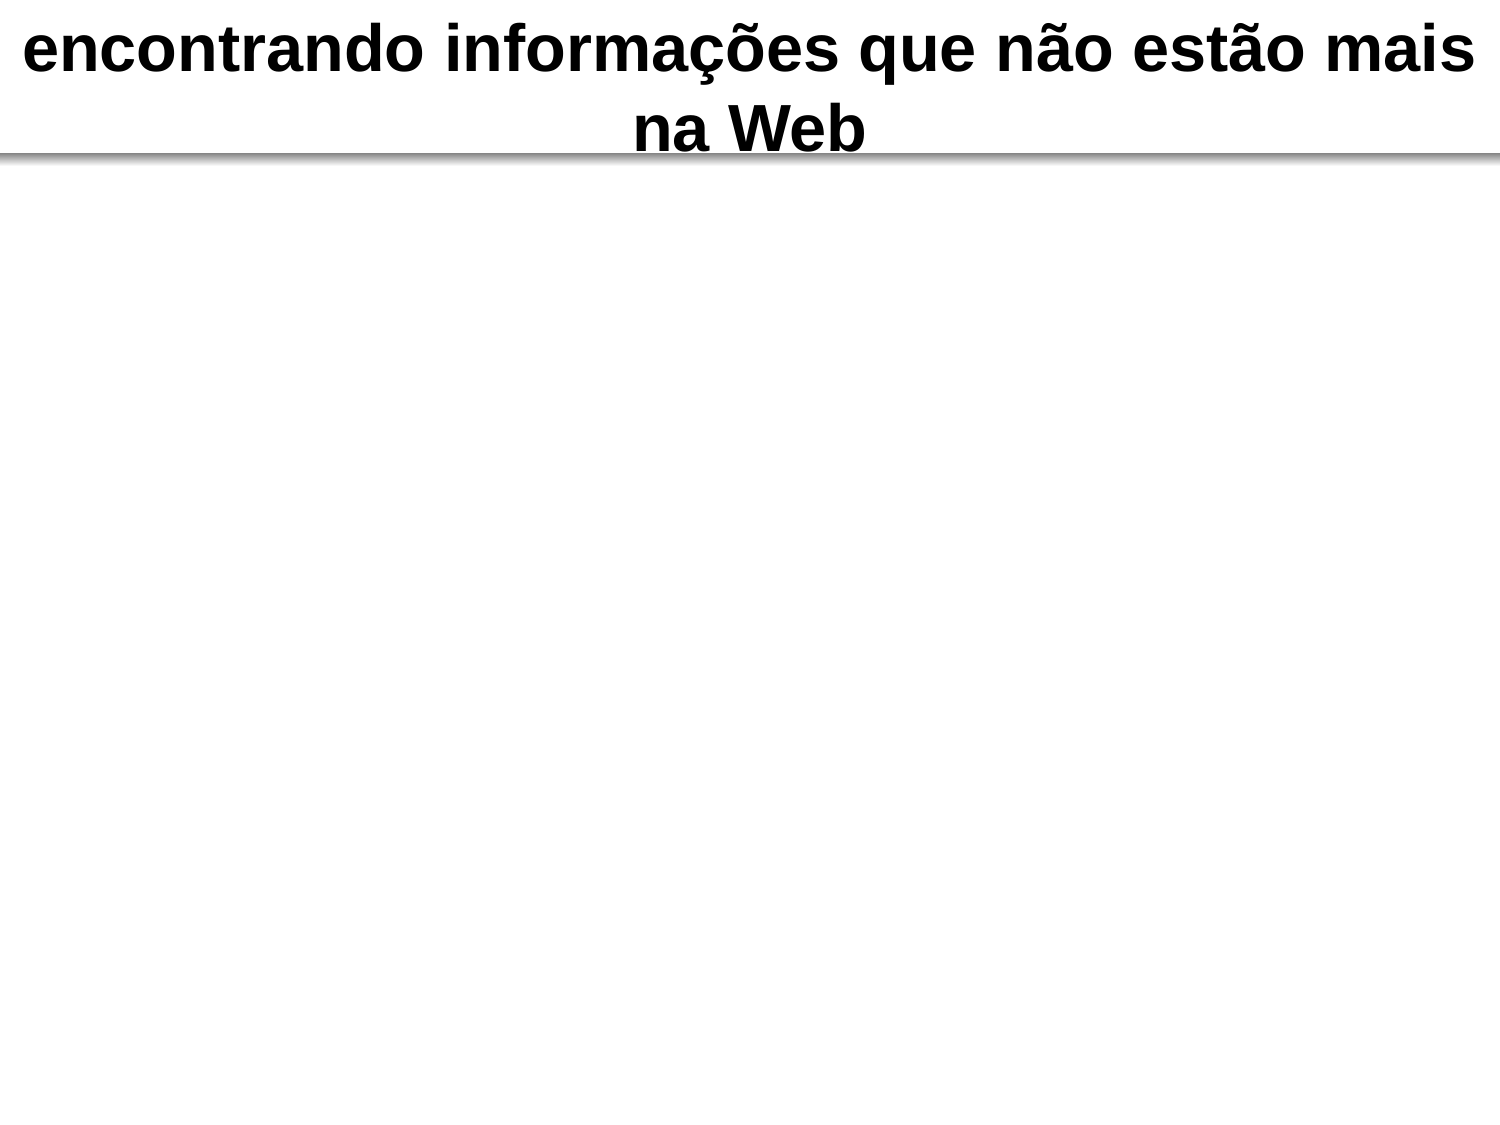

# encontrando informações que não estão mais na Web